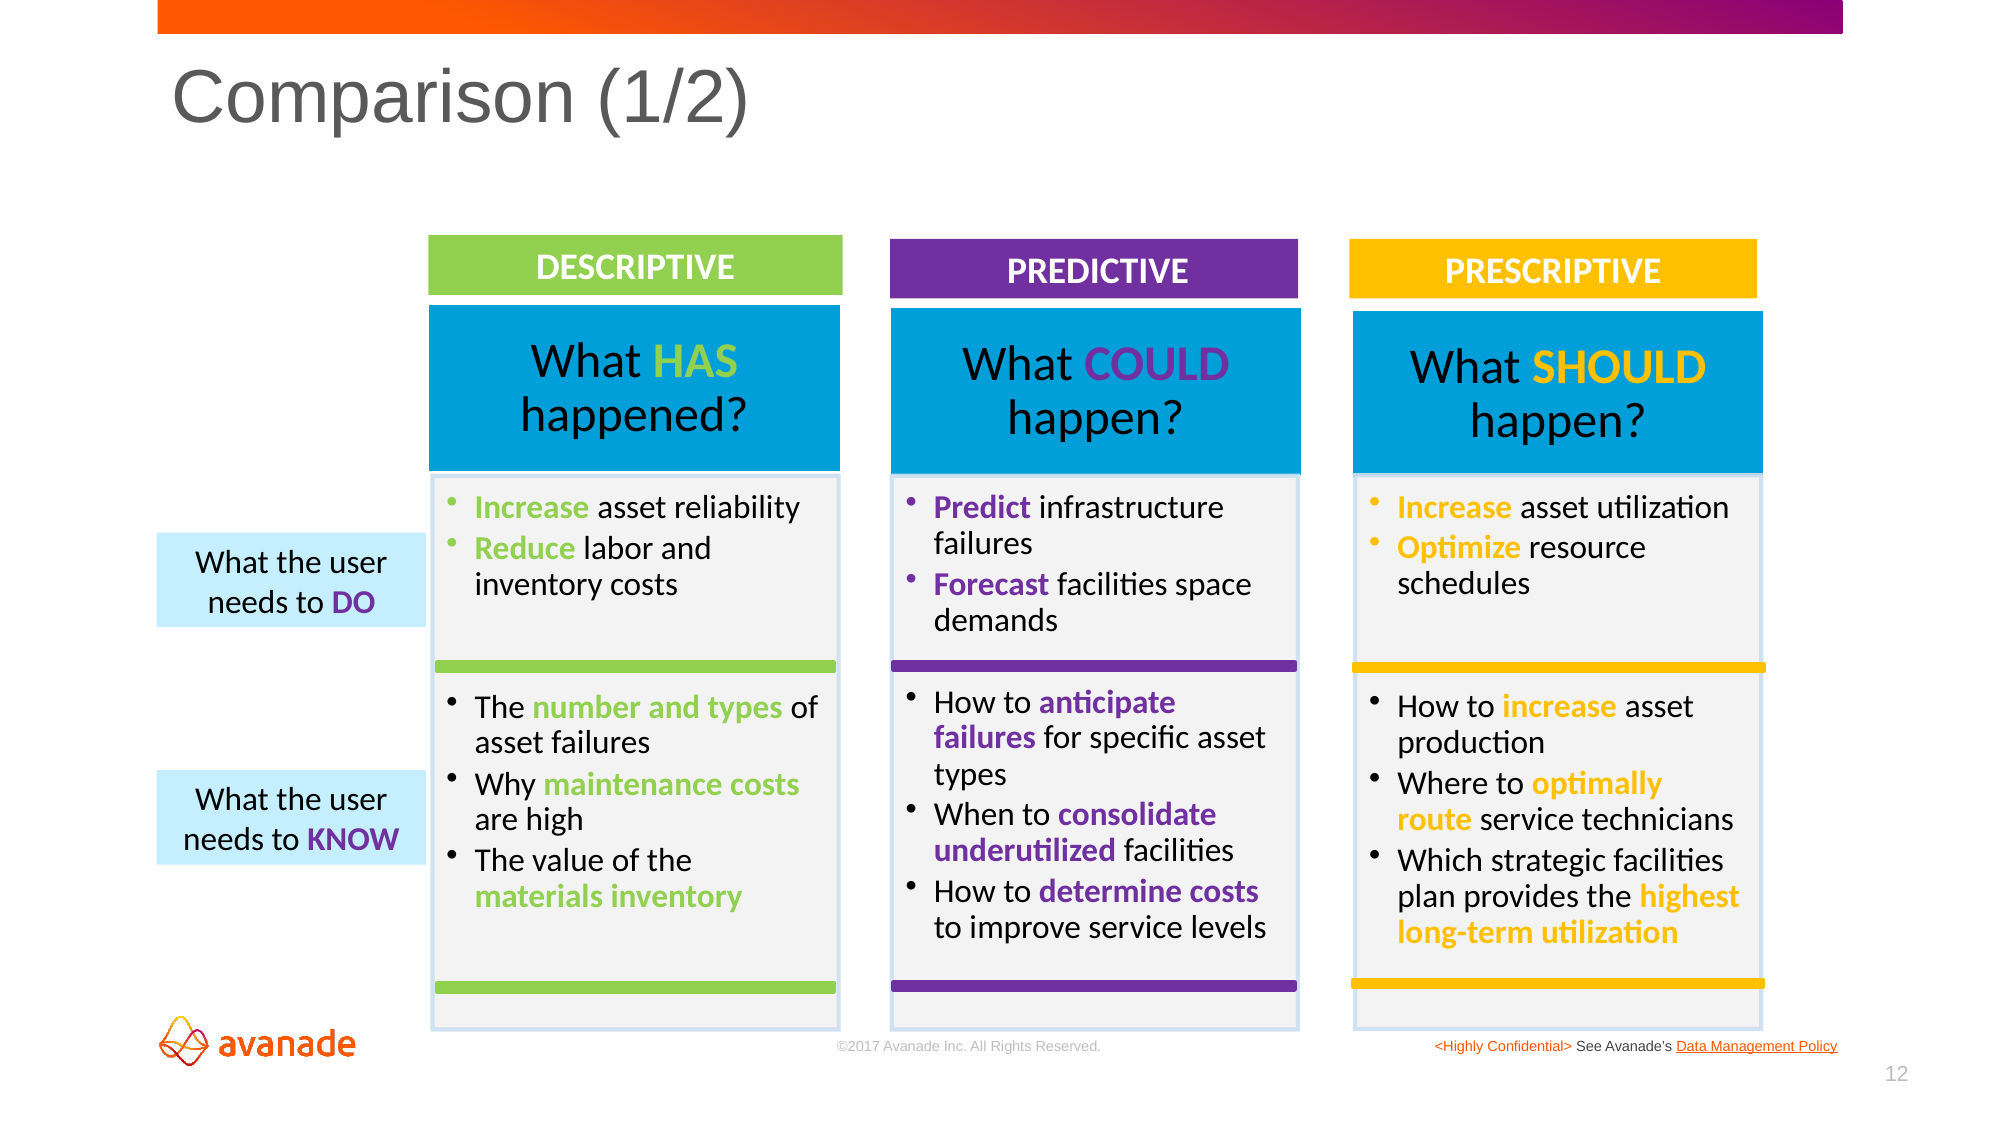

# Comparison (1/2)
DESCRIPTIVE
      PREDICTIVE
PRESCRIPTIVE
What the user needs to DO

What the user needs to KNOW

What HAS happened?
Increase asset reliability
Reduce labor and inventory costs

The number and types of asset failures
Why maintenance costs are high
The value of the materials inventory

What COULD happen?
Predict infrastructure failures
Forecast facilities space demands

How to anticipate failures for specific asset types
When to consolidate underutilized facilities
How to determine costs to improve service levels

What SHOULD happen?
Increase asset utilization
Optimize resource schedules

How to increase asset production
Where to optimally route service technicians
Which strategic facilities plan provides the highest long-term utilization

12